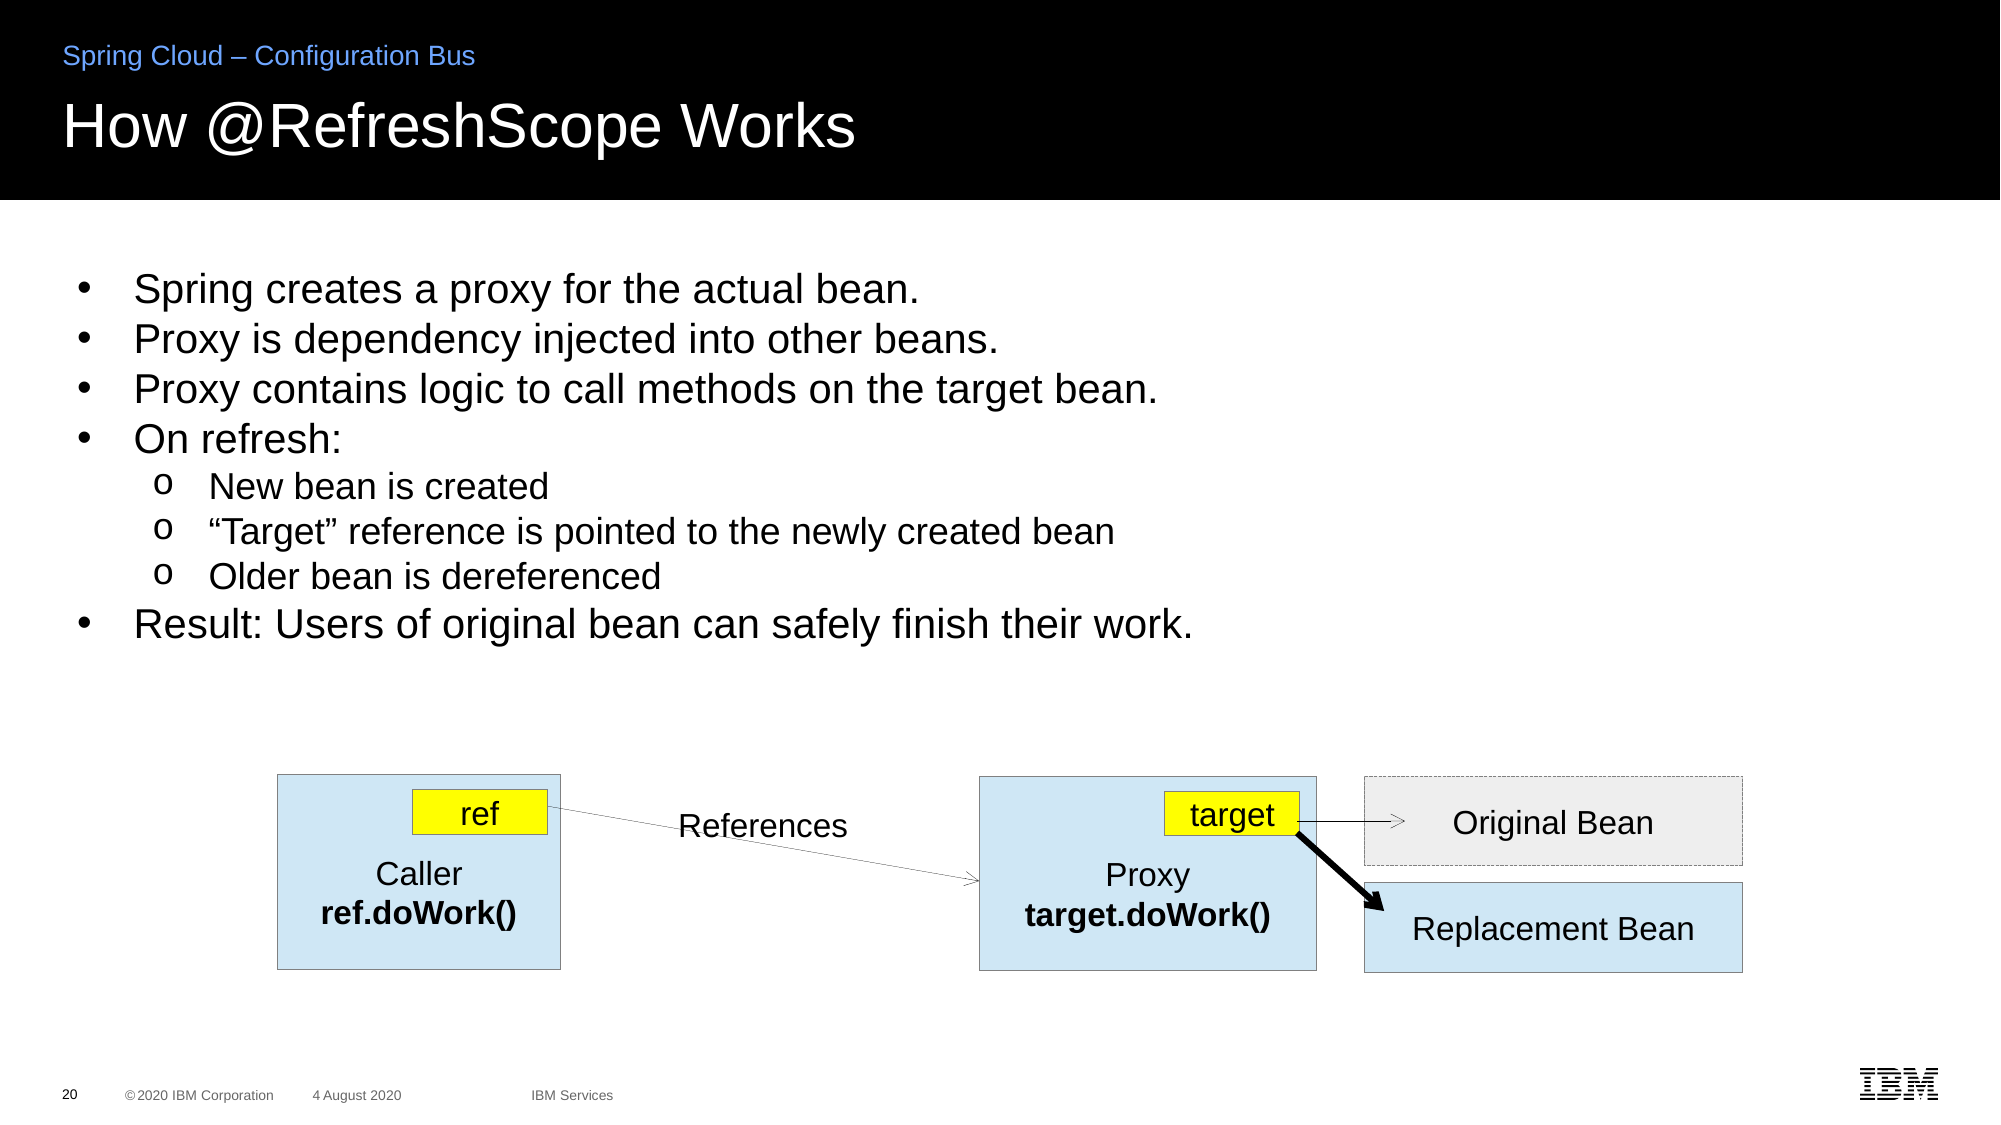

Spring Cloud – Configuration Bus
# How @RefreshScope Works
Spring creates a proxy for the actual bean.
Proxy is dependency injected into other beans.
Proxy contains logic to call methods on the target bean.
On refresh:
New bean is created
“Target” reference is pointed to the newly created bean
Older bean is dereferenced
Result: Users of original bean can safely finish their work.

Caller
ref.doWork()

Proxy
target.doWork()
Original Bean
Original Bean
ref
target
References

Replacement Bean